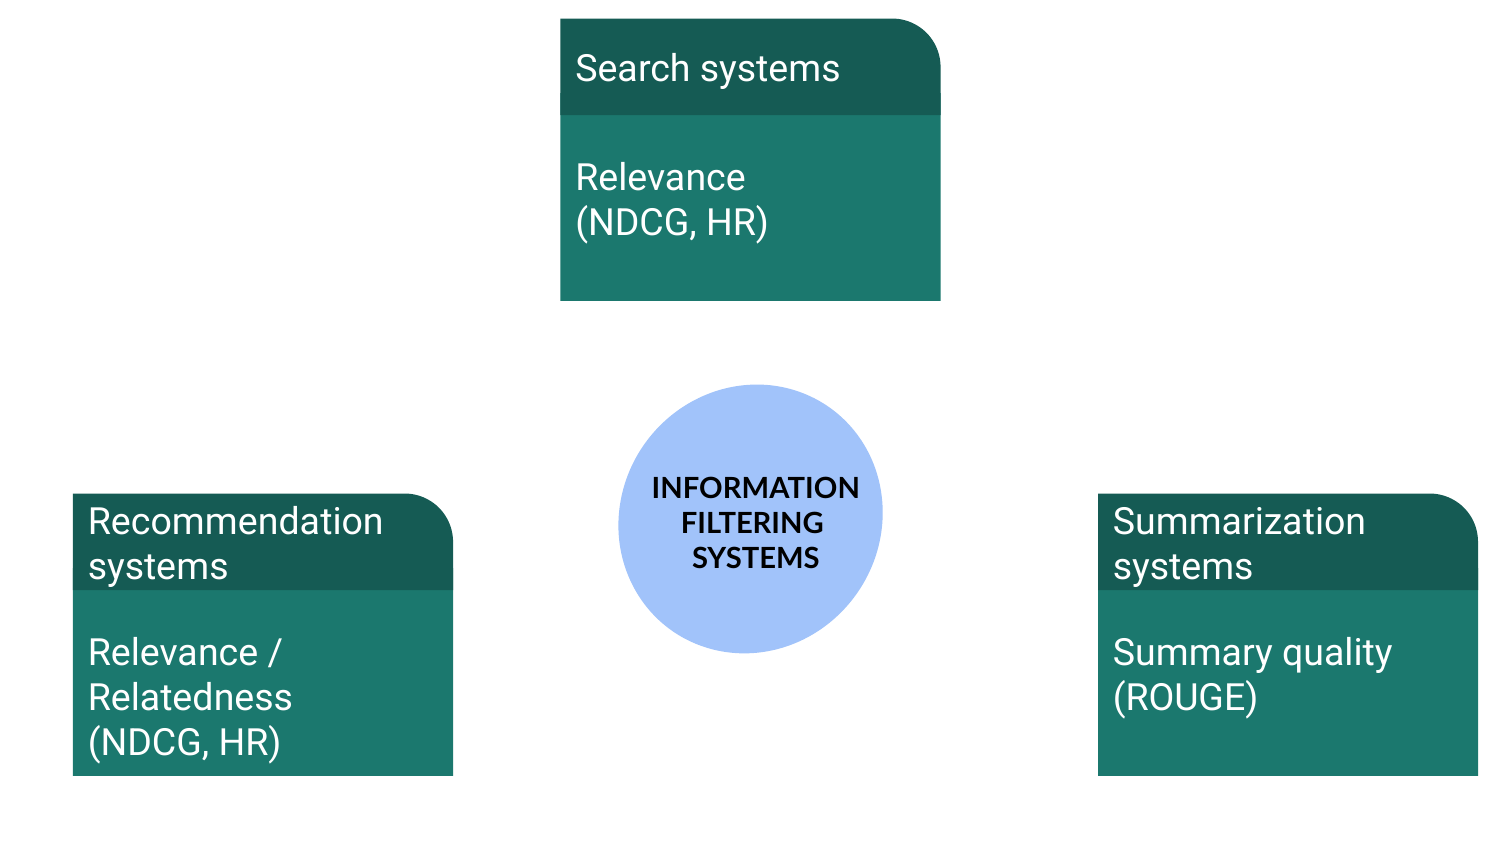

Search systems

Relevance
(NDCG, HR)

INFORMATION FILTERING
SYSTEMS
Recommendation
systems

Relevance / Relatedness
(NDCG, HR)
Summarization
systems

Summary quality
(ROUGE)